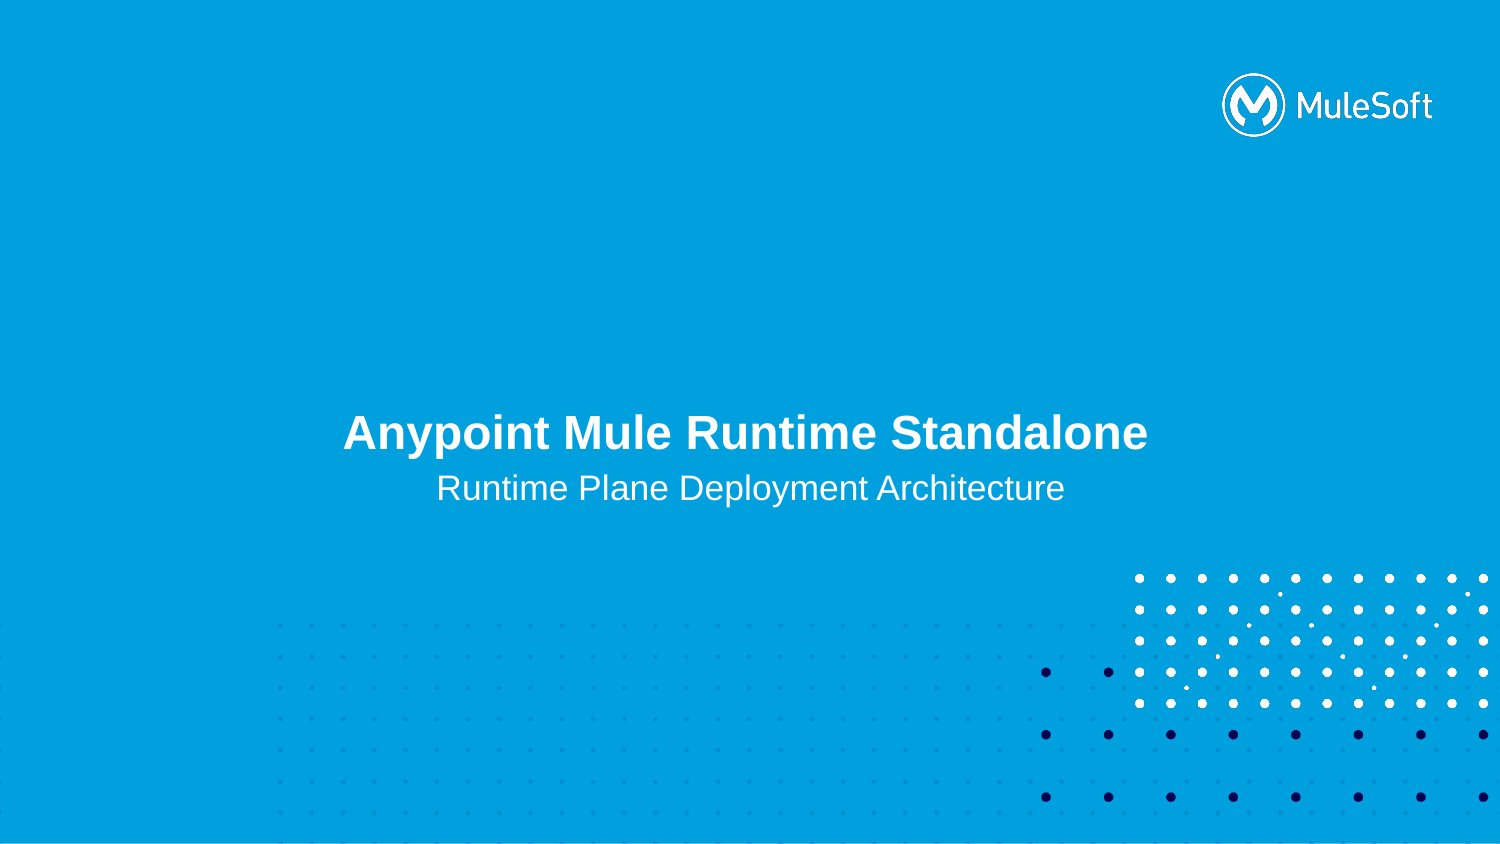

# Anypoint Mule Runtime Standalone
Runtime Plane Deployment Architecture